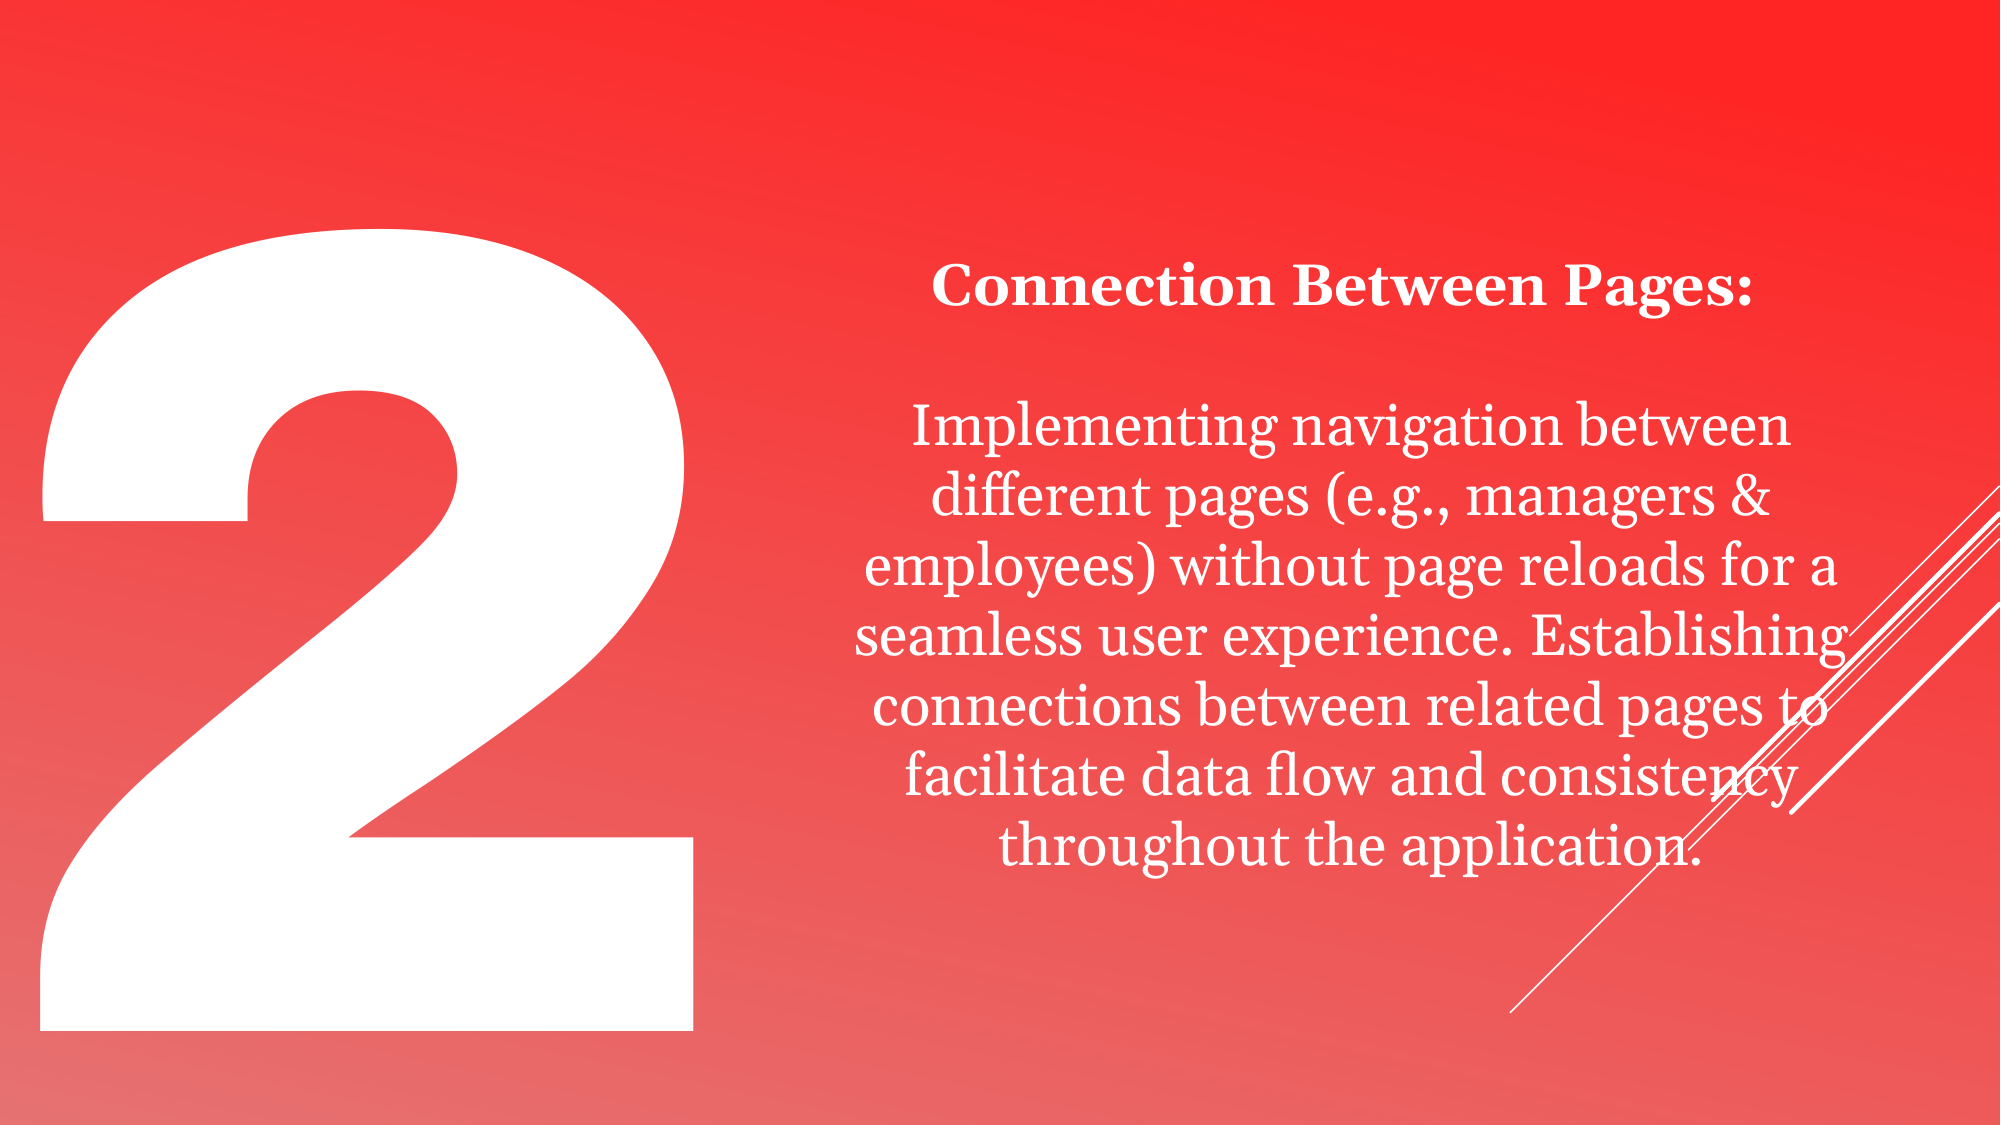

2
Connection Between Pages:

Implementing navigation between different pages (e.g., managers & employees) without page reloads for a seamless user experience. Establishing connections between related pages to facilitate data flow and consistency throughout the application.